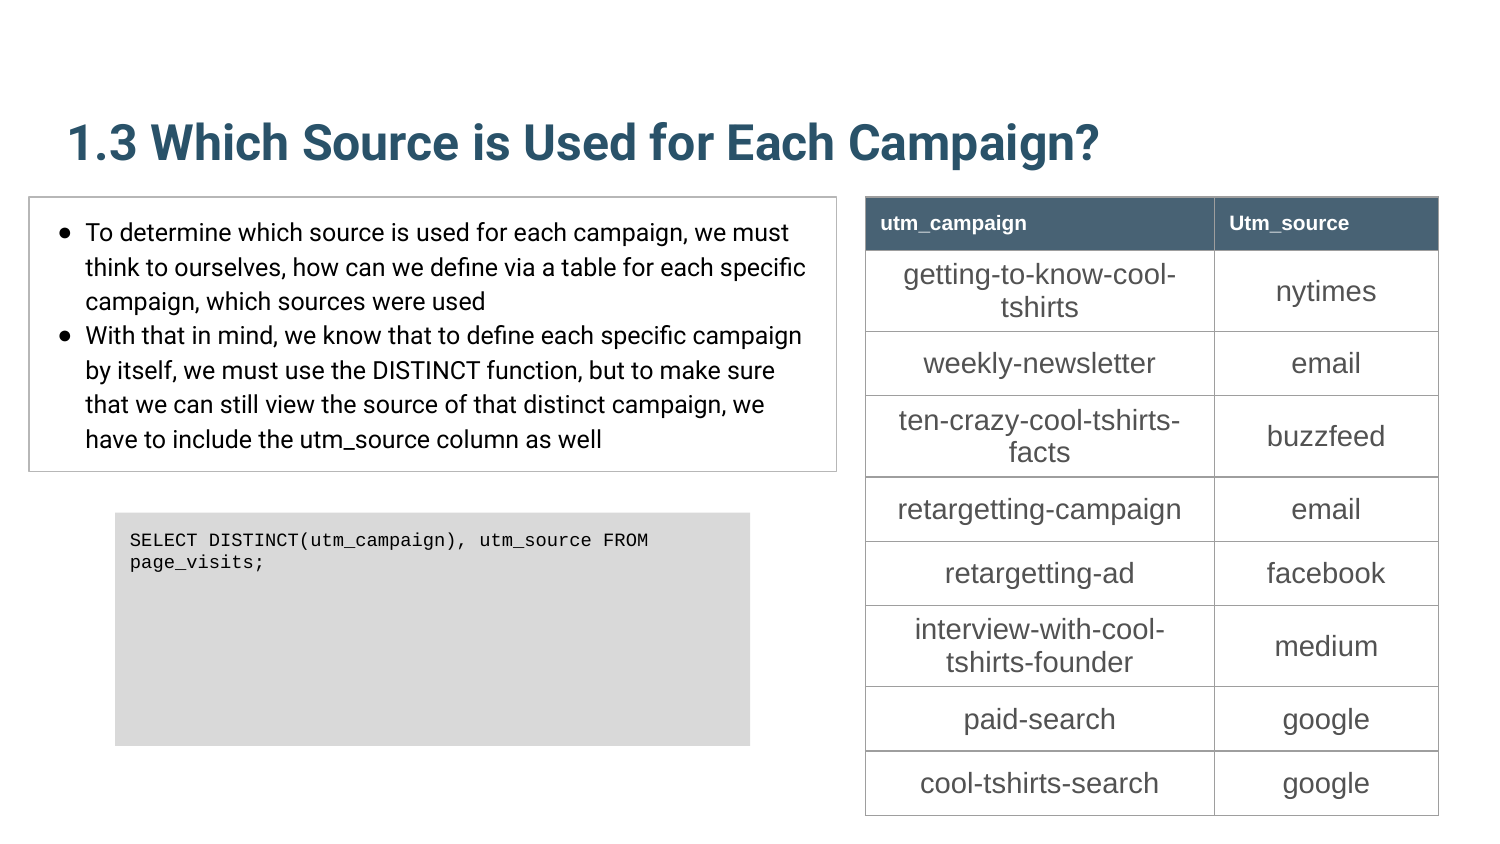

1.3 Which Source is Used for Each Campaign?
| utm\_campaign | Utm\_source |
| --- | --- |
| getting-to-know-cool-tshirts | nytimes |
| weekly-newsletter | email |
| ten-crazy-cool-tshirts-facts | buzzfeed |
| retargetting-campaign | email |
| retargetting-ad | facebook |
| interview-with-cool-tshirts-founder | medium |
| paid-search | google |
| cool-tshirts-search | google |
To determine which source is used for each campaign, we must think to ourselves, how can we define via a table for each specific campaign, which sources were used
With that in mind, we know that to define each specific campaign by itself, we must use the DISTINCT function, but to make sure that we can still view the source of that distinct campaign, we have to include the utm_source column as well
SELECT DISTINCT(utm_campaign), utm_source FROM page_visits;